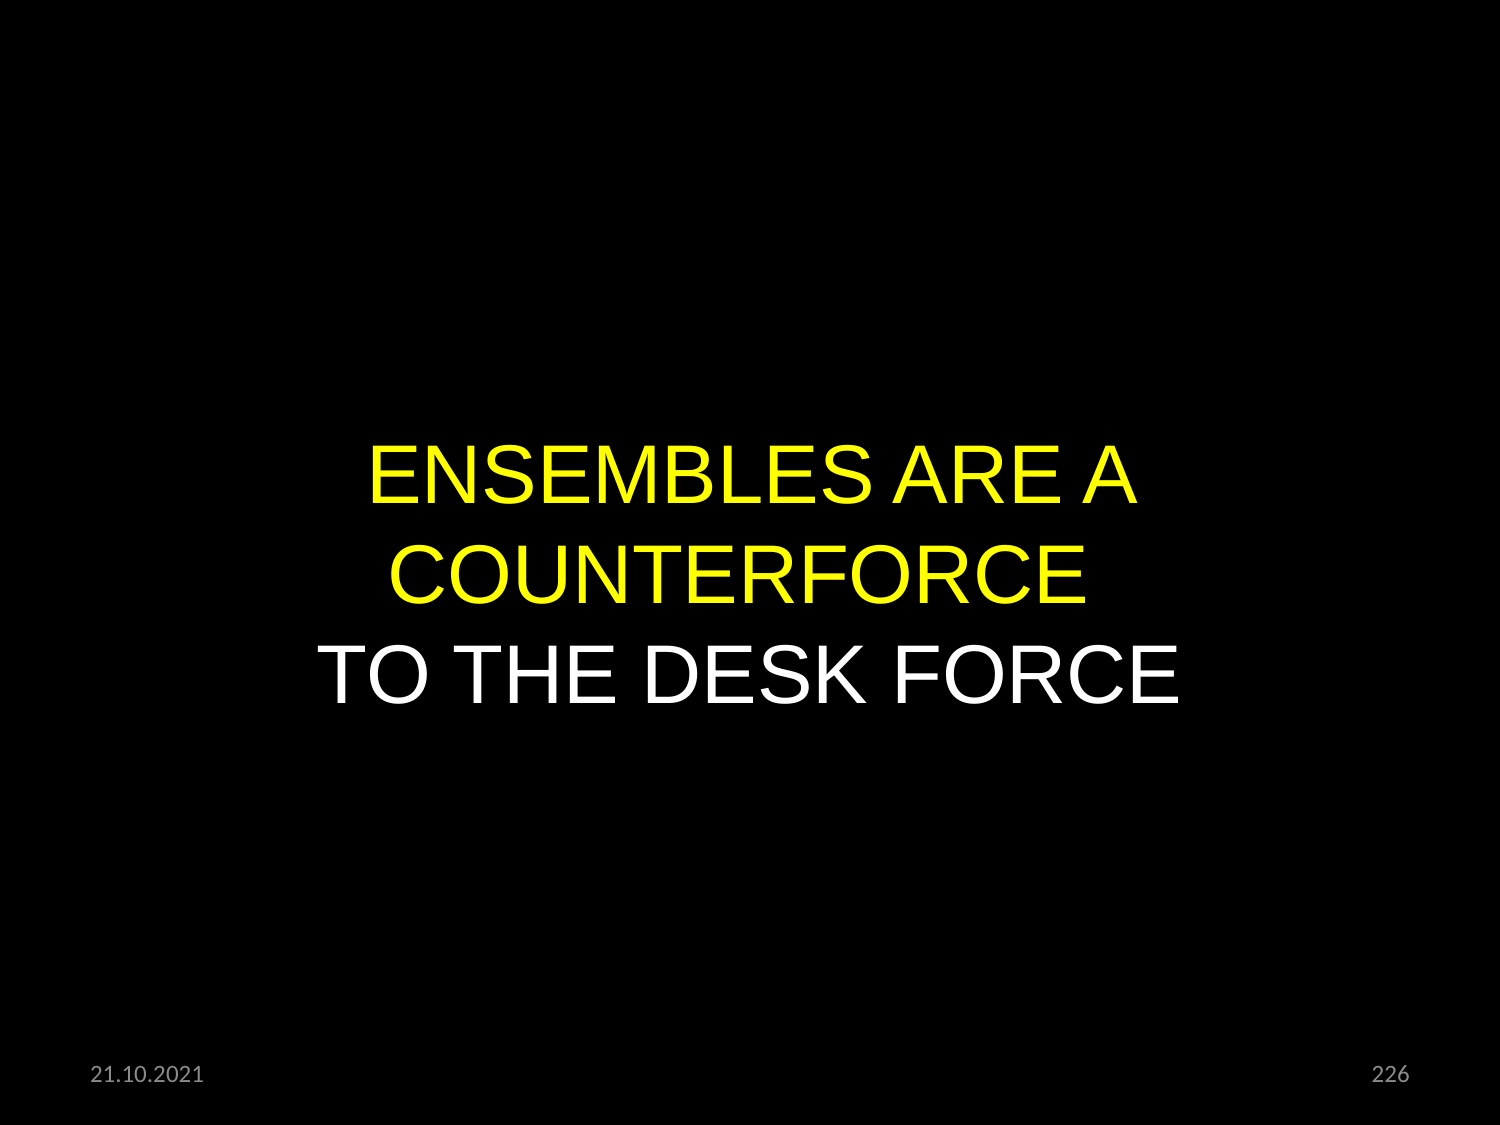

ENSEMBLES ARE A COUNTERFORCE
TO THE DESK FORCE
21.10.2021
226